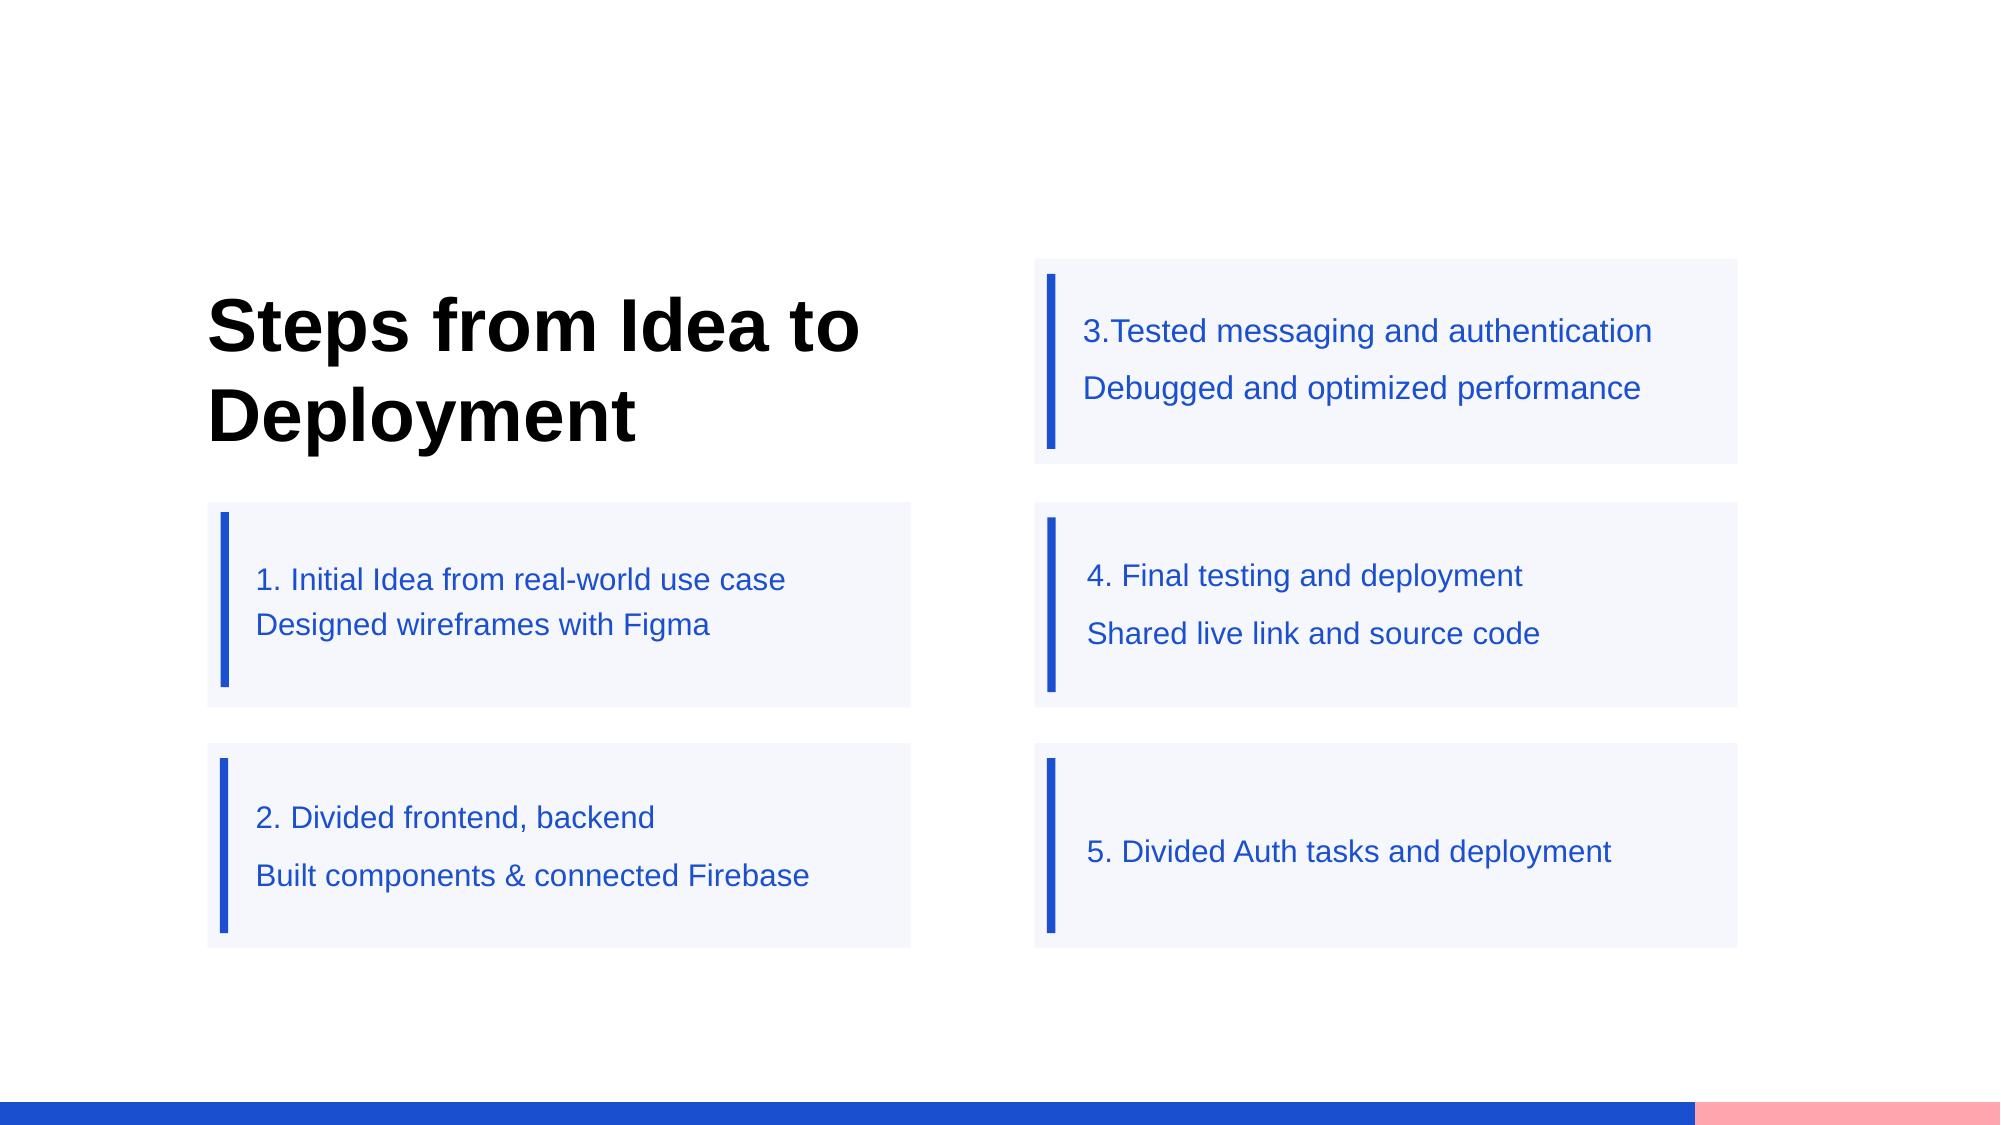

# Steps from Idea to Deployment
3.Tested messaging and authentication
Debugged and optimized performance
1. Initial Idea from real-world use case Designed wireframes with Figma
4. Final testing and deployment
Shared live link and source code
5. Divided Auth tasks and deployment
2. Divided frontend, backend
Built components & connected Firebase